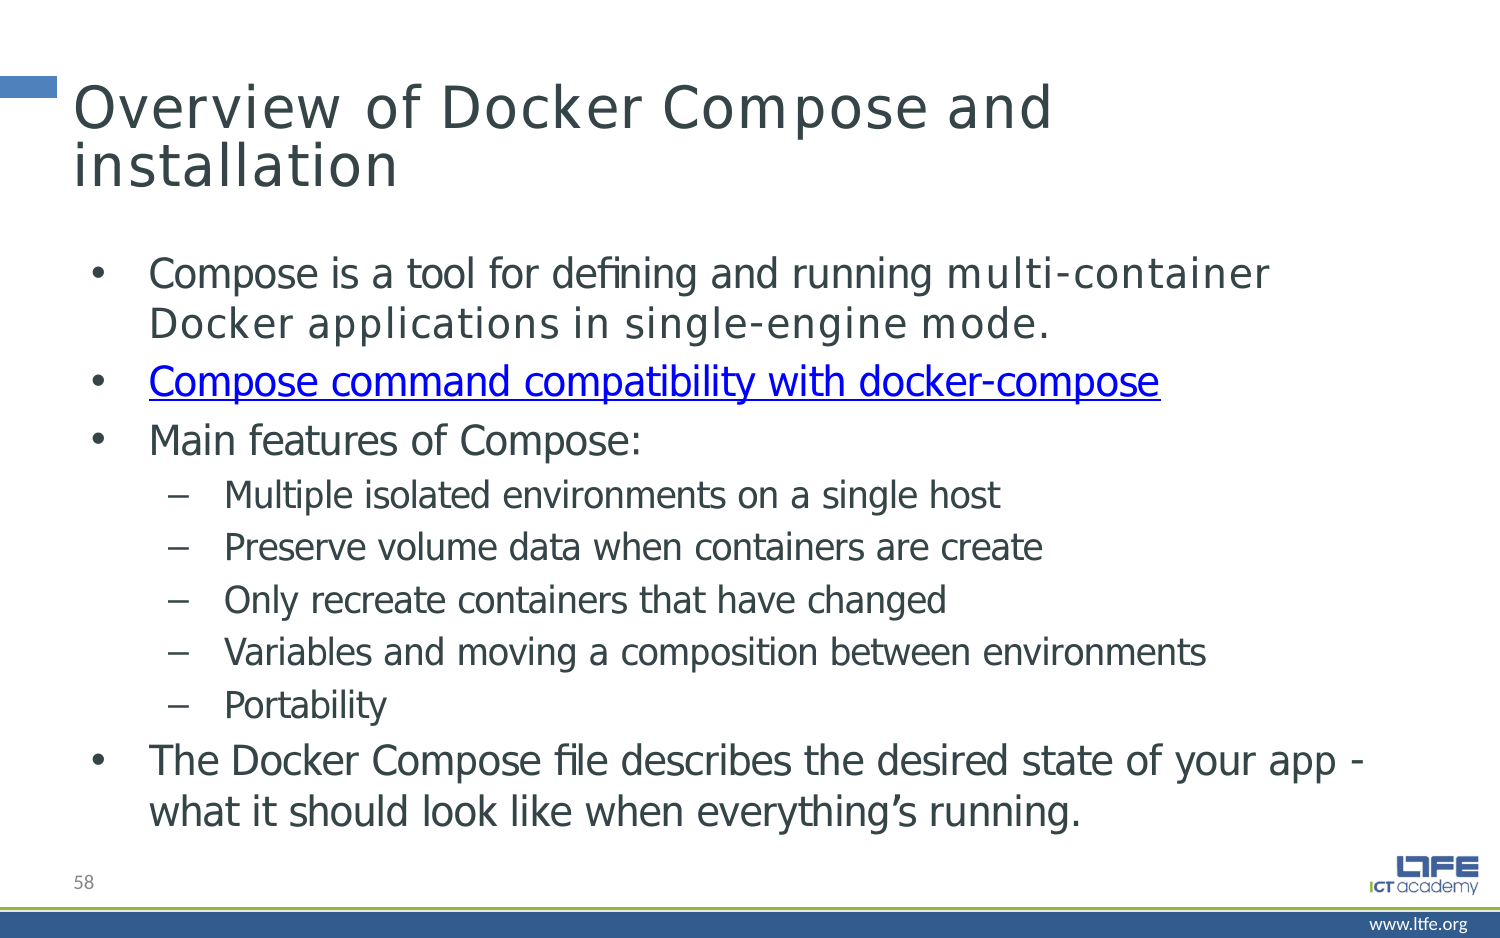

# Overview of Docker Compose and installation
Compose is a tool for defining and running multi-container Docker applications in single-engine mode.
Compose command compatibility with docker-compose
Main features of Compose:
Multiple isolated environments on a single host
Preserve volume data when containers are create
Only recreate containers that have changed
Variables and moving a composition between environments
Portability
The Docker Compose file describes the desired state of your app - what it should look like when everything’s running.
58